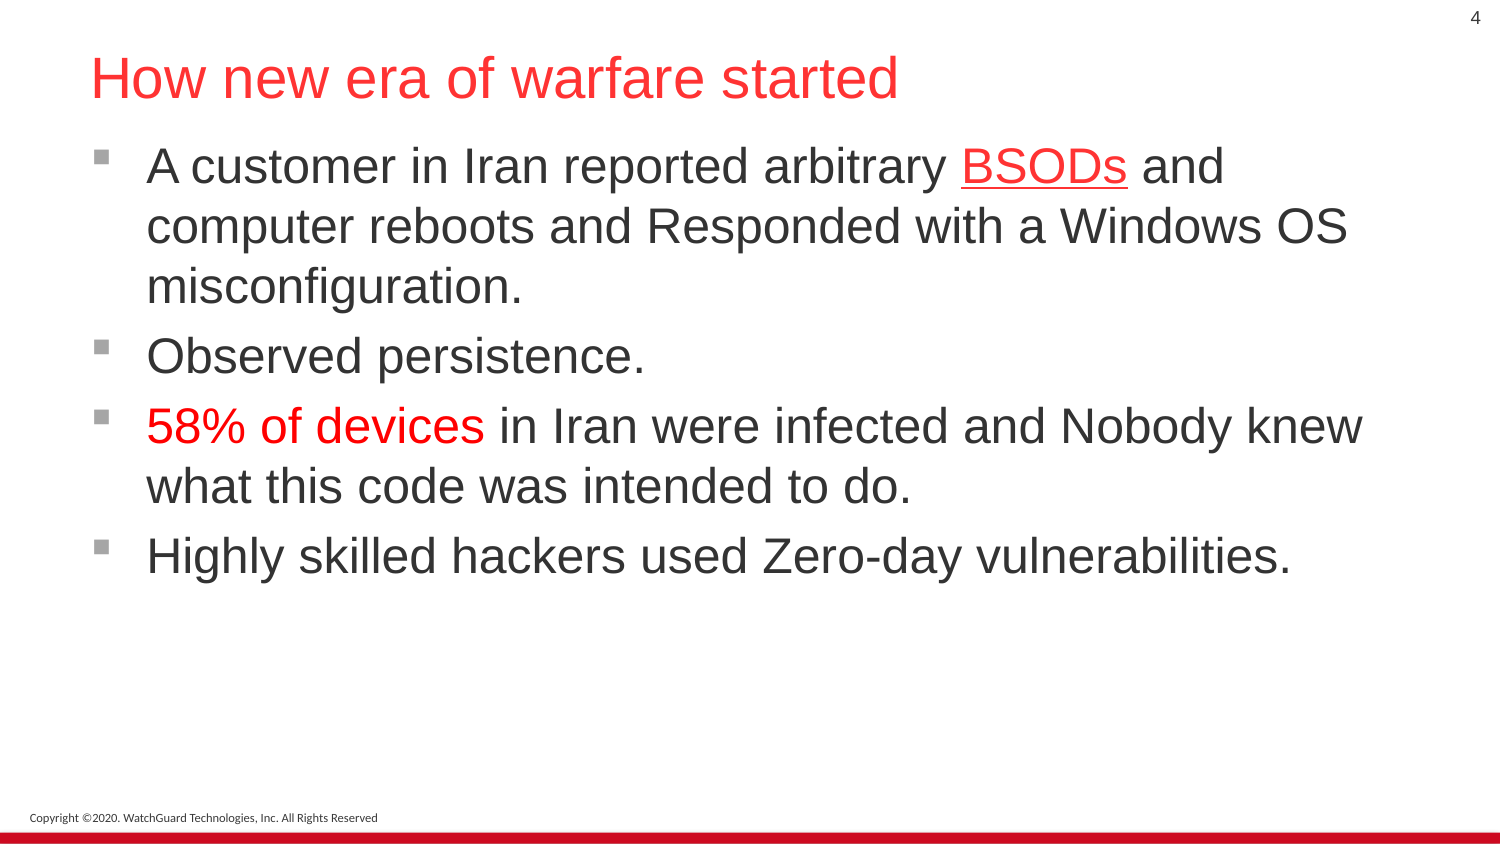

4
# How new era of warfare started
A customer in Iran reported arbitrary BSODs and computer reboots and Responded with a Windows OS misconfiguration.
Observed persistence.
58% of devices in Iran were infected and Nobody knew what this code was intended to do.
Highly skilled hackers used Zero-day vulnerabilities.